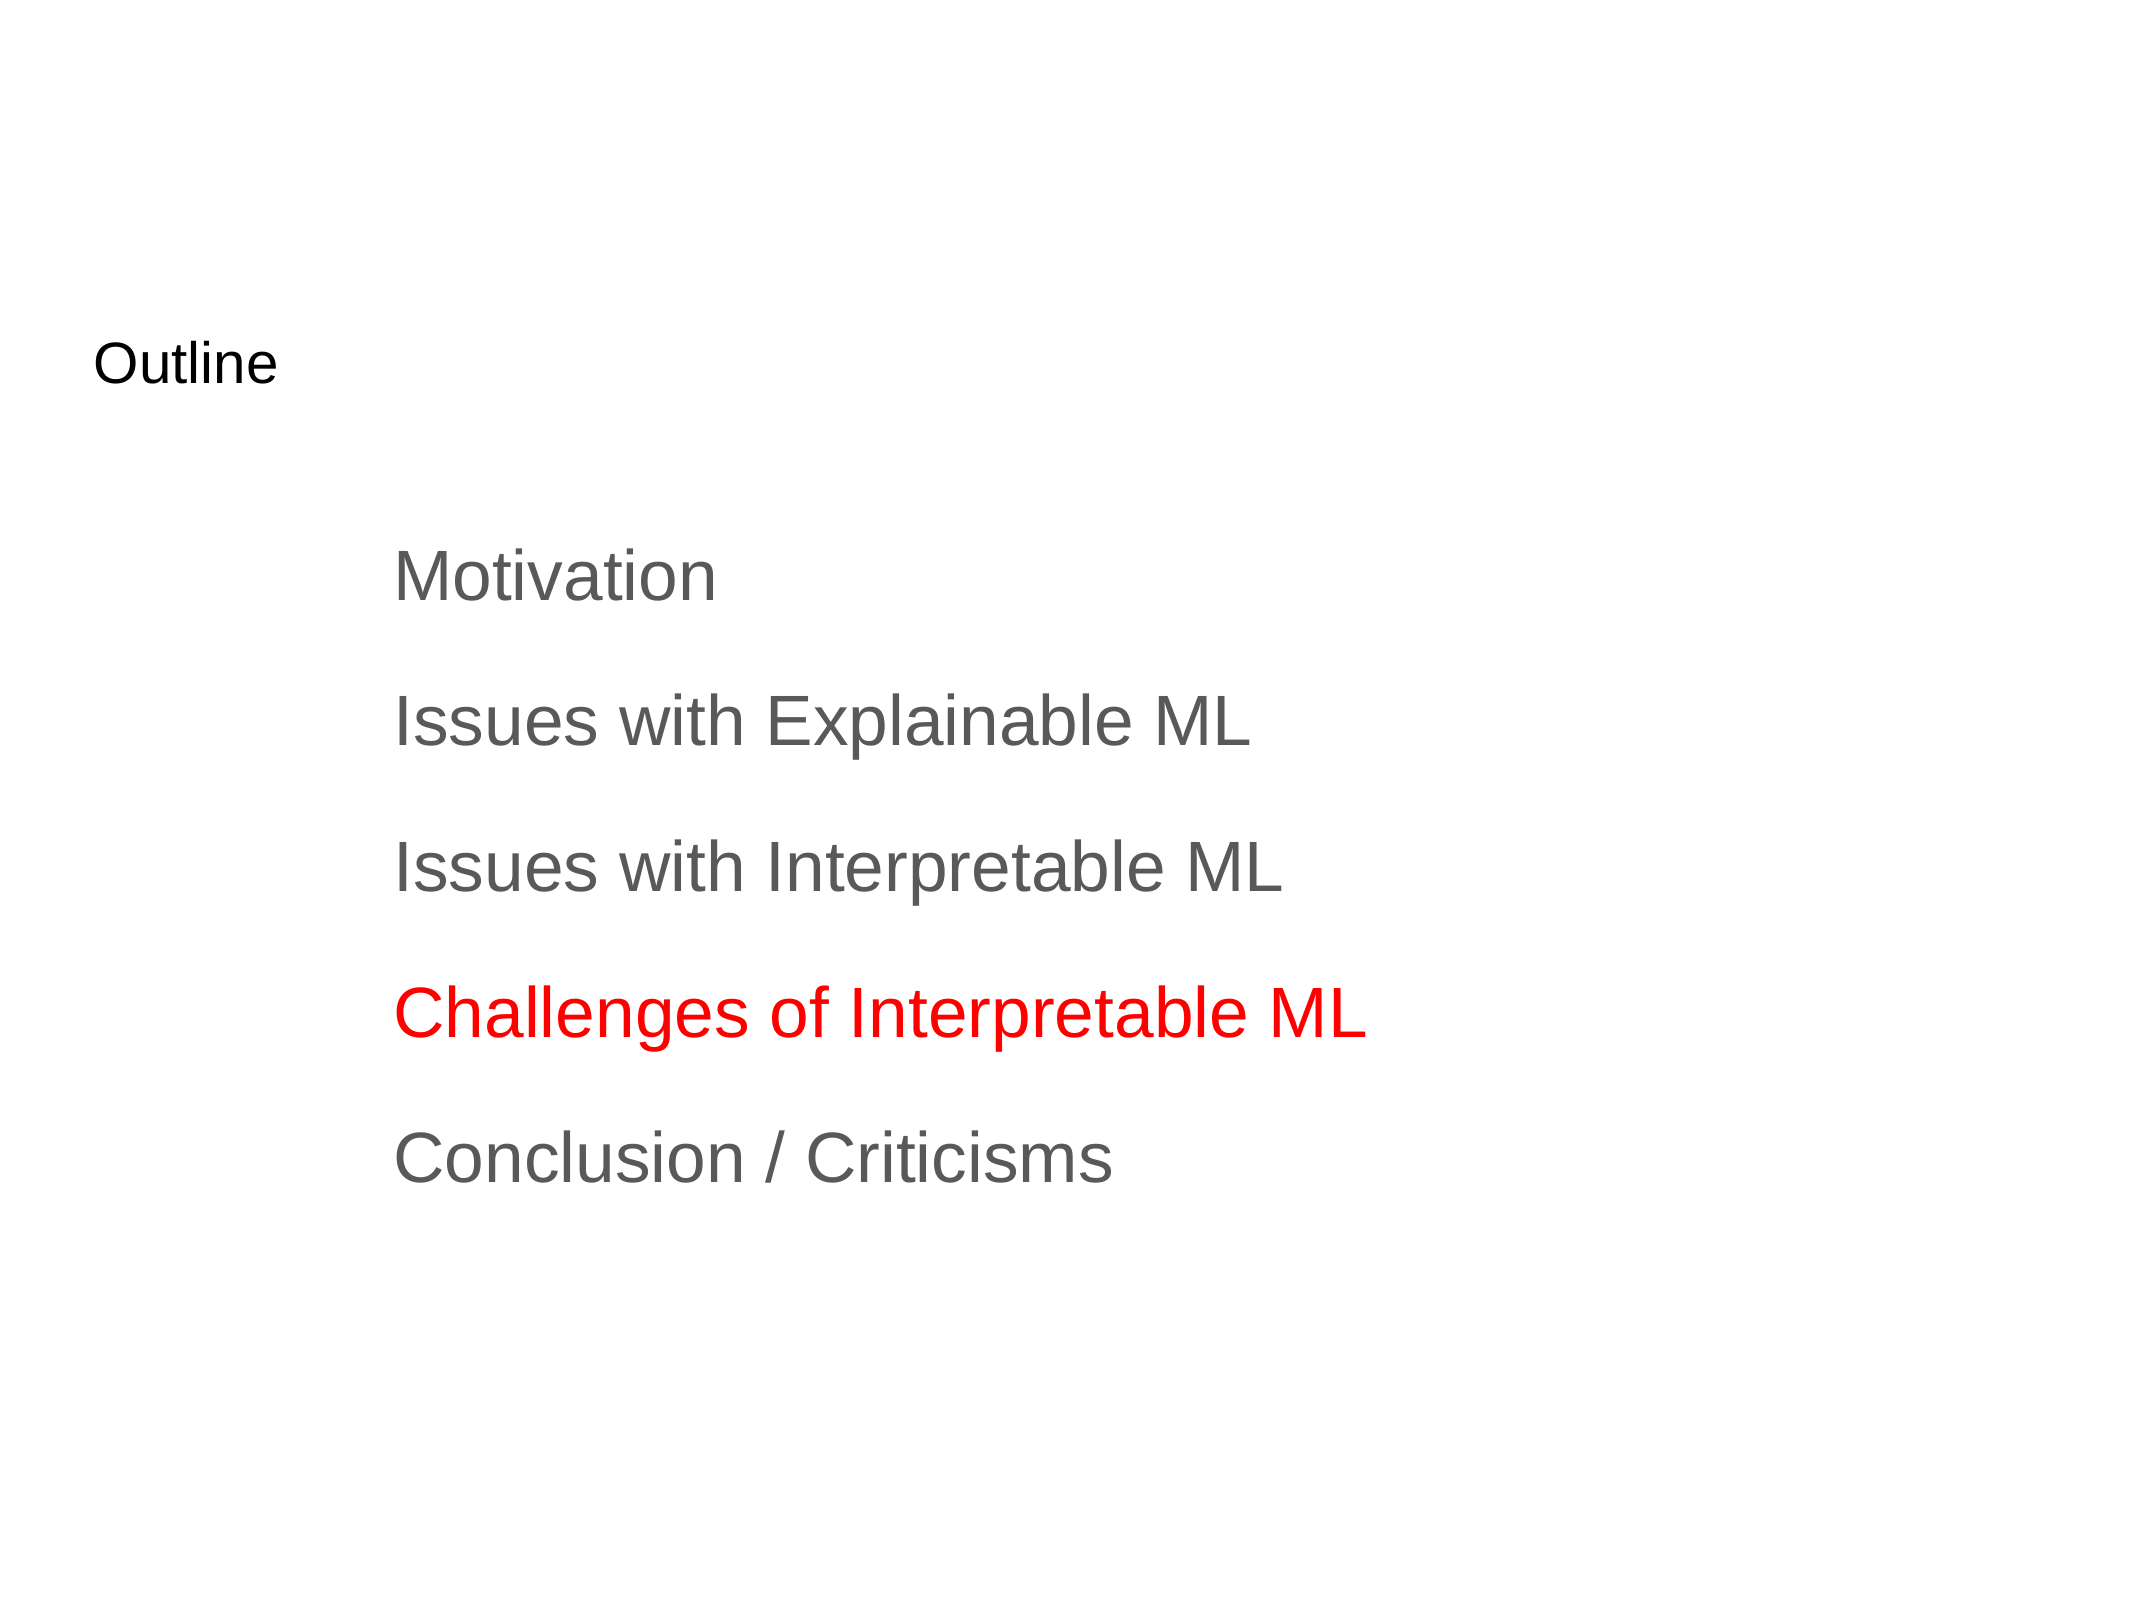

# Outline
Motivation
Issues with Explainable ML
Issues with Interpretable ML
Challenges of Interpretable ML
Conclusion / Criticisms